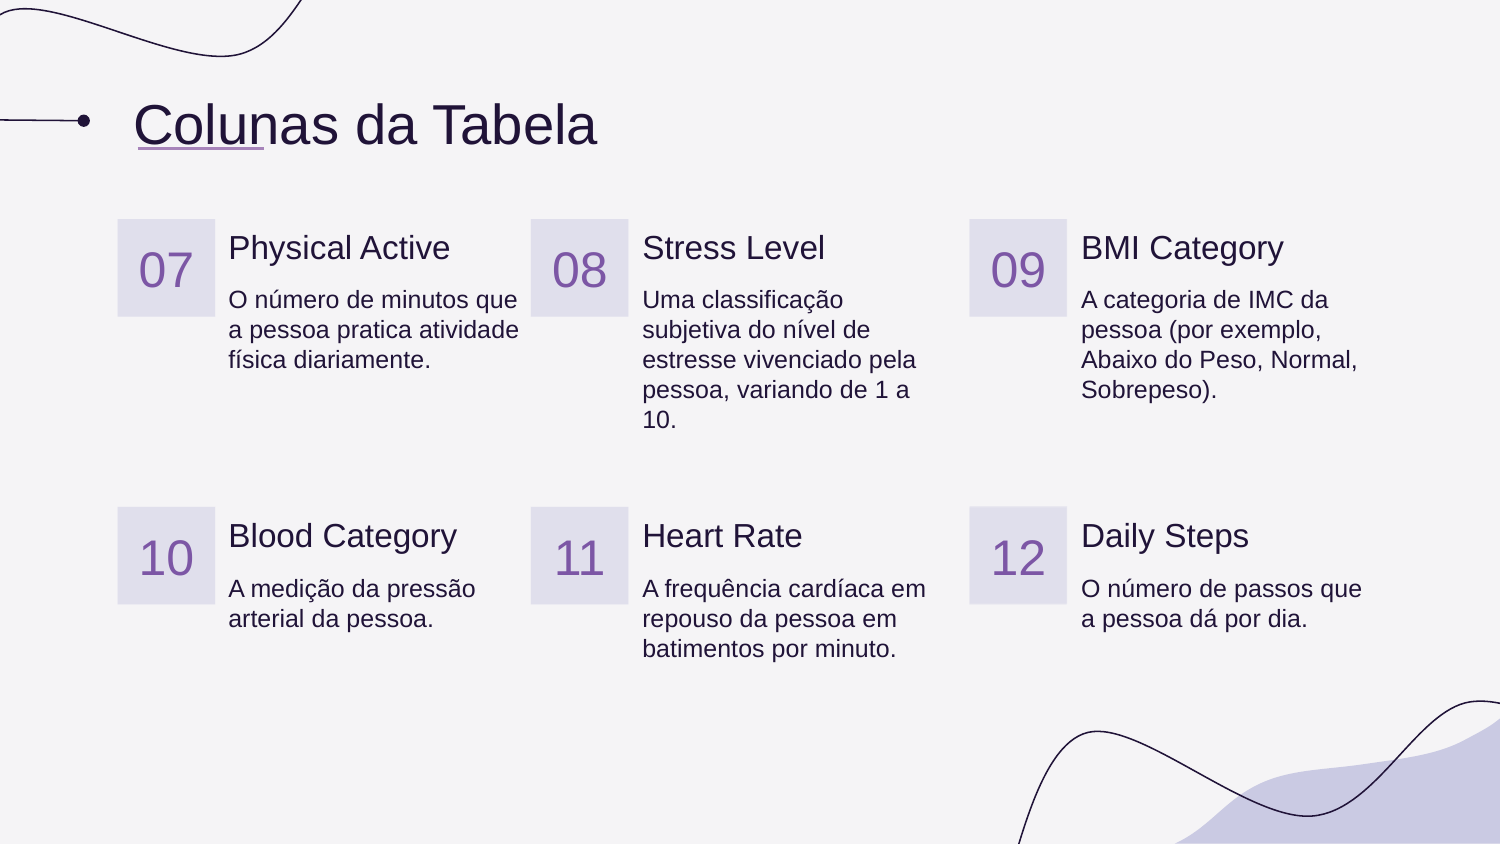

# Colunas da Tabela

07

08

09
Physical Active
Stress Level
BMI Category
Uma classificação subjetiva do nível de estresse vivenciado pela pessoa, variando de 1 a 10.
O número de minutos que a pessoa pratica atividade física diariamente.
A categoria de IMC da pessoa (por exemplo, Abaixo do Peso, Normal, Sobrepeso).
12
11

10

Heart Rate
Blood Category
Daily Steps
A medição da pressão arterial da pessoa.
A frequência cardíaca em repouso da pessoa em batimentos por minuto.
O número de passos que a pessoa dá por dia.